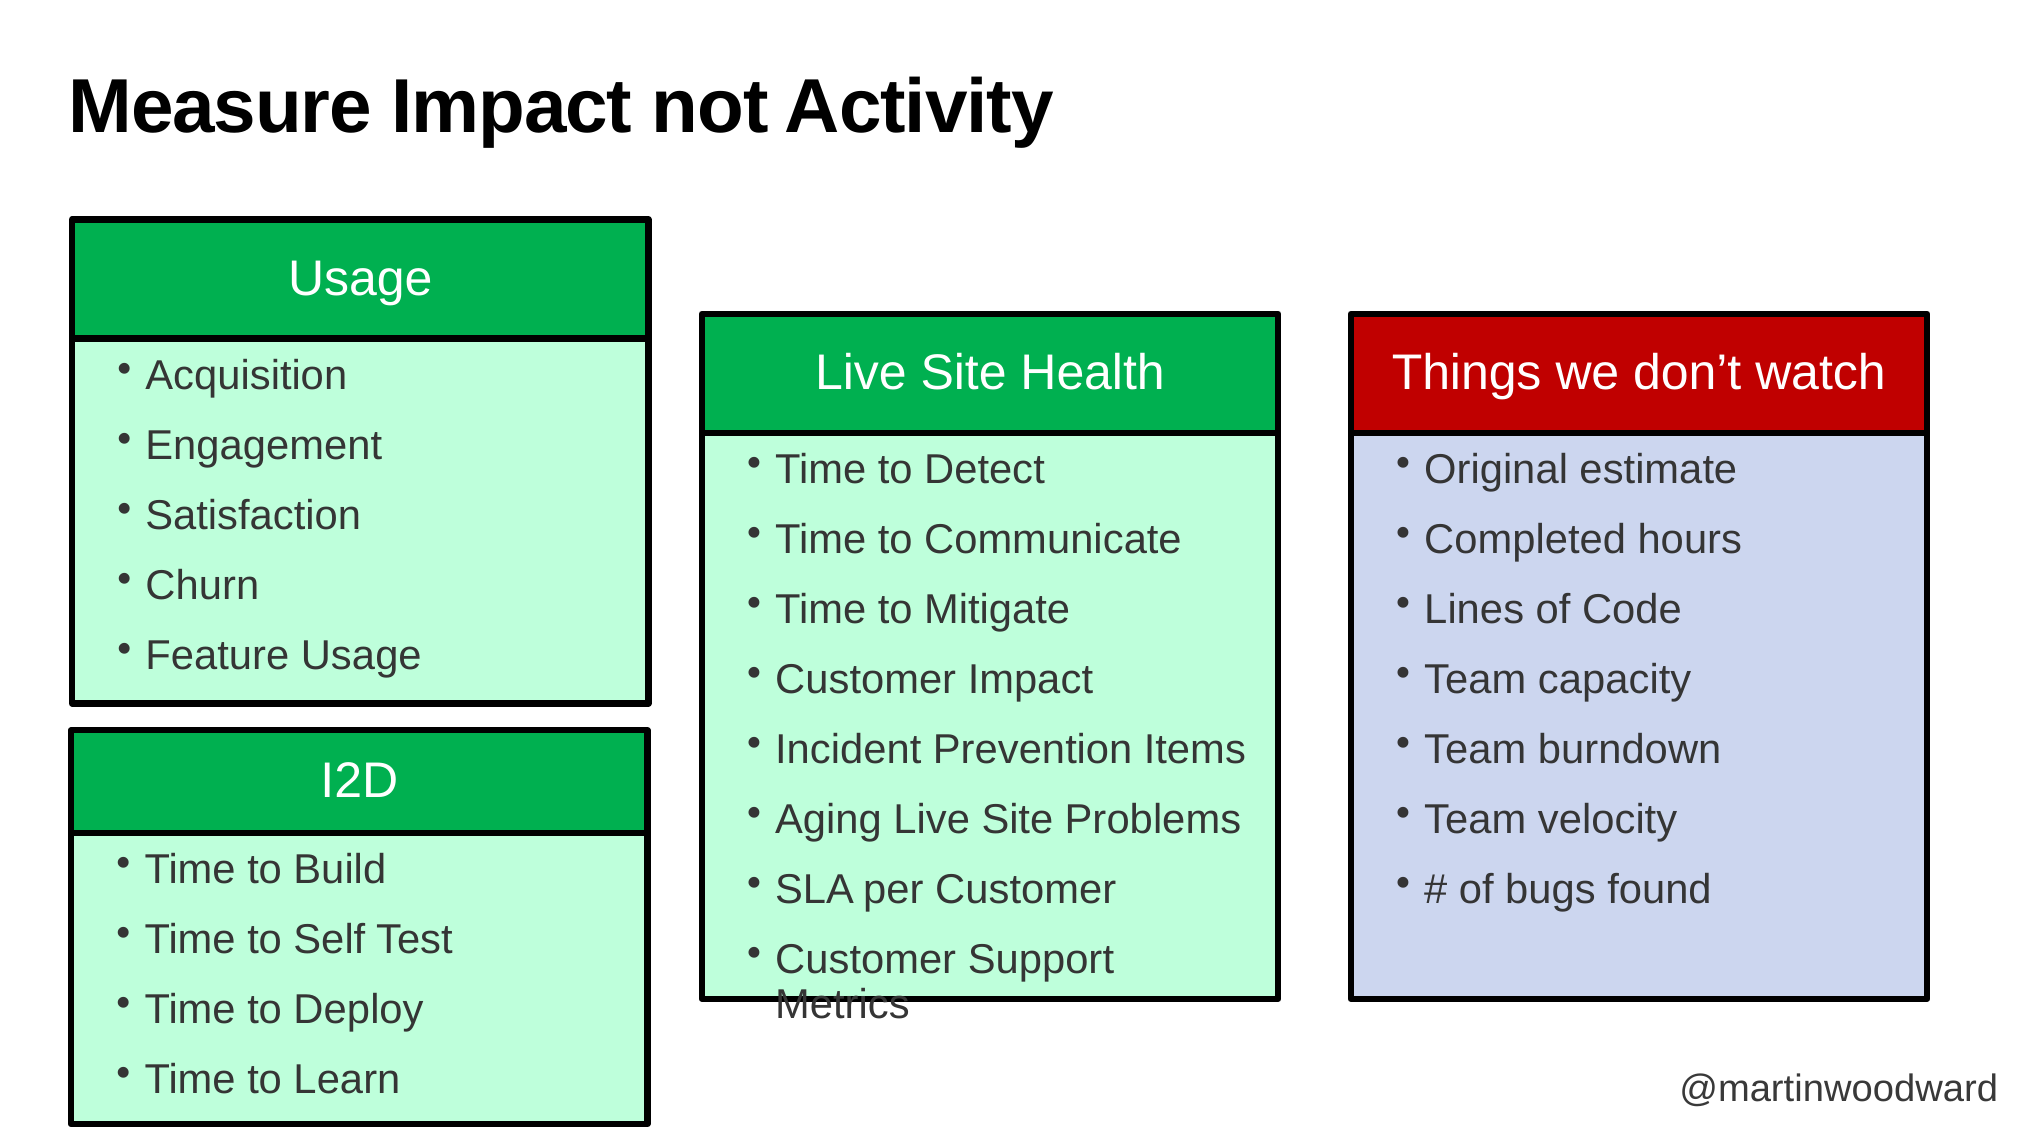

# Measure Impact not Activity
Usage
Acquisition
Engagement
Satisfaction
Churn
Feature Usage
Live Site Health
Time to Detect
Time to Communicate
Time to Mitigate
Customer Impact
Incident Prevention Items
Aging Live Site Problems
SLA per Customer
Customer Support Metrics
Things we don’t watch
Original estimate
Completed hours
Lines of Code
Team capacity
Team burndown
Team velocity
# of bugs found
I2D
Time to Build
Time to Self Test
Time to Deploy
Time to Learn
@martinwoodward